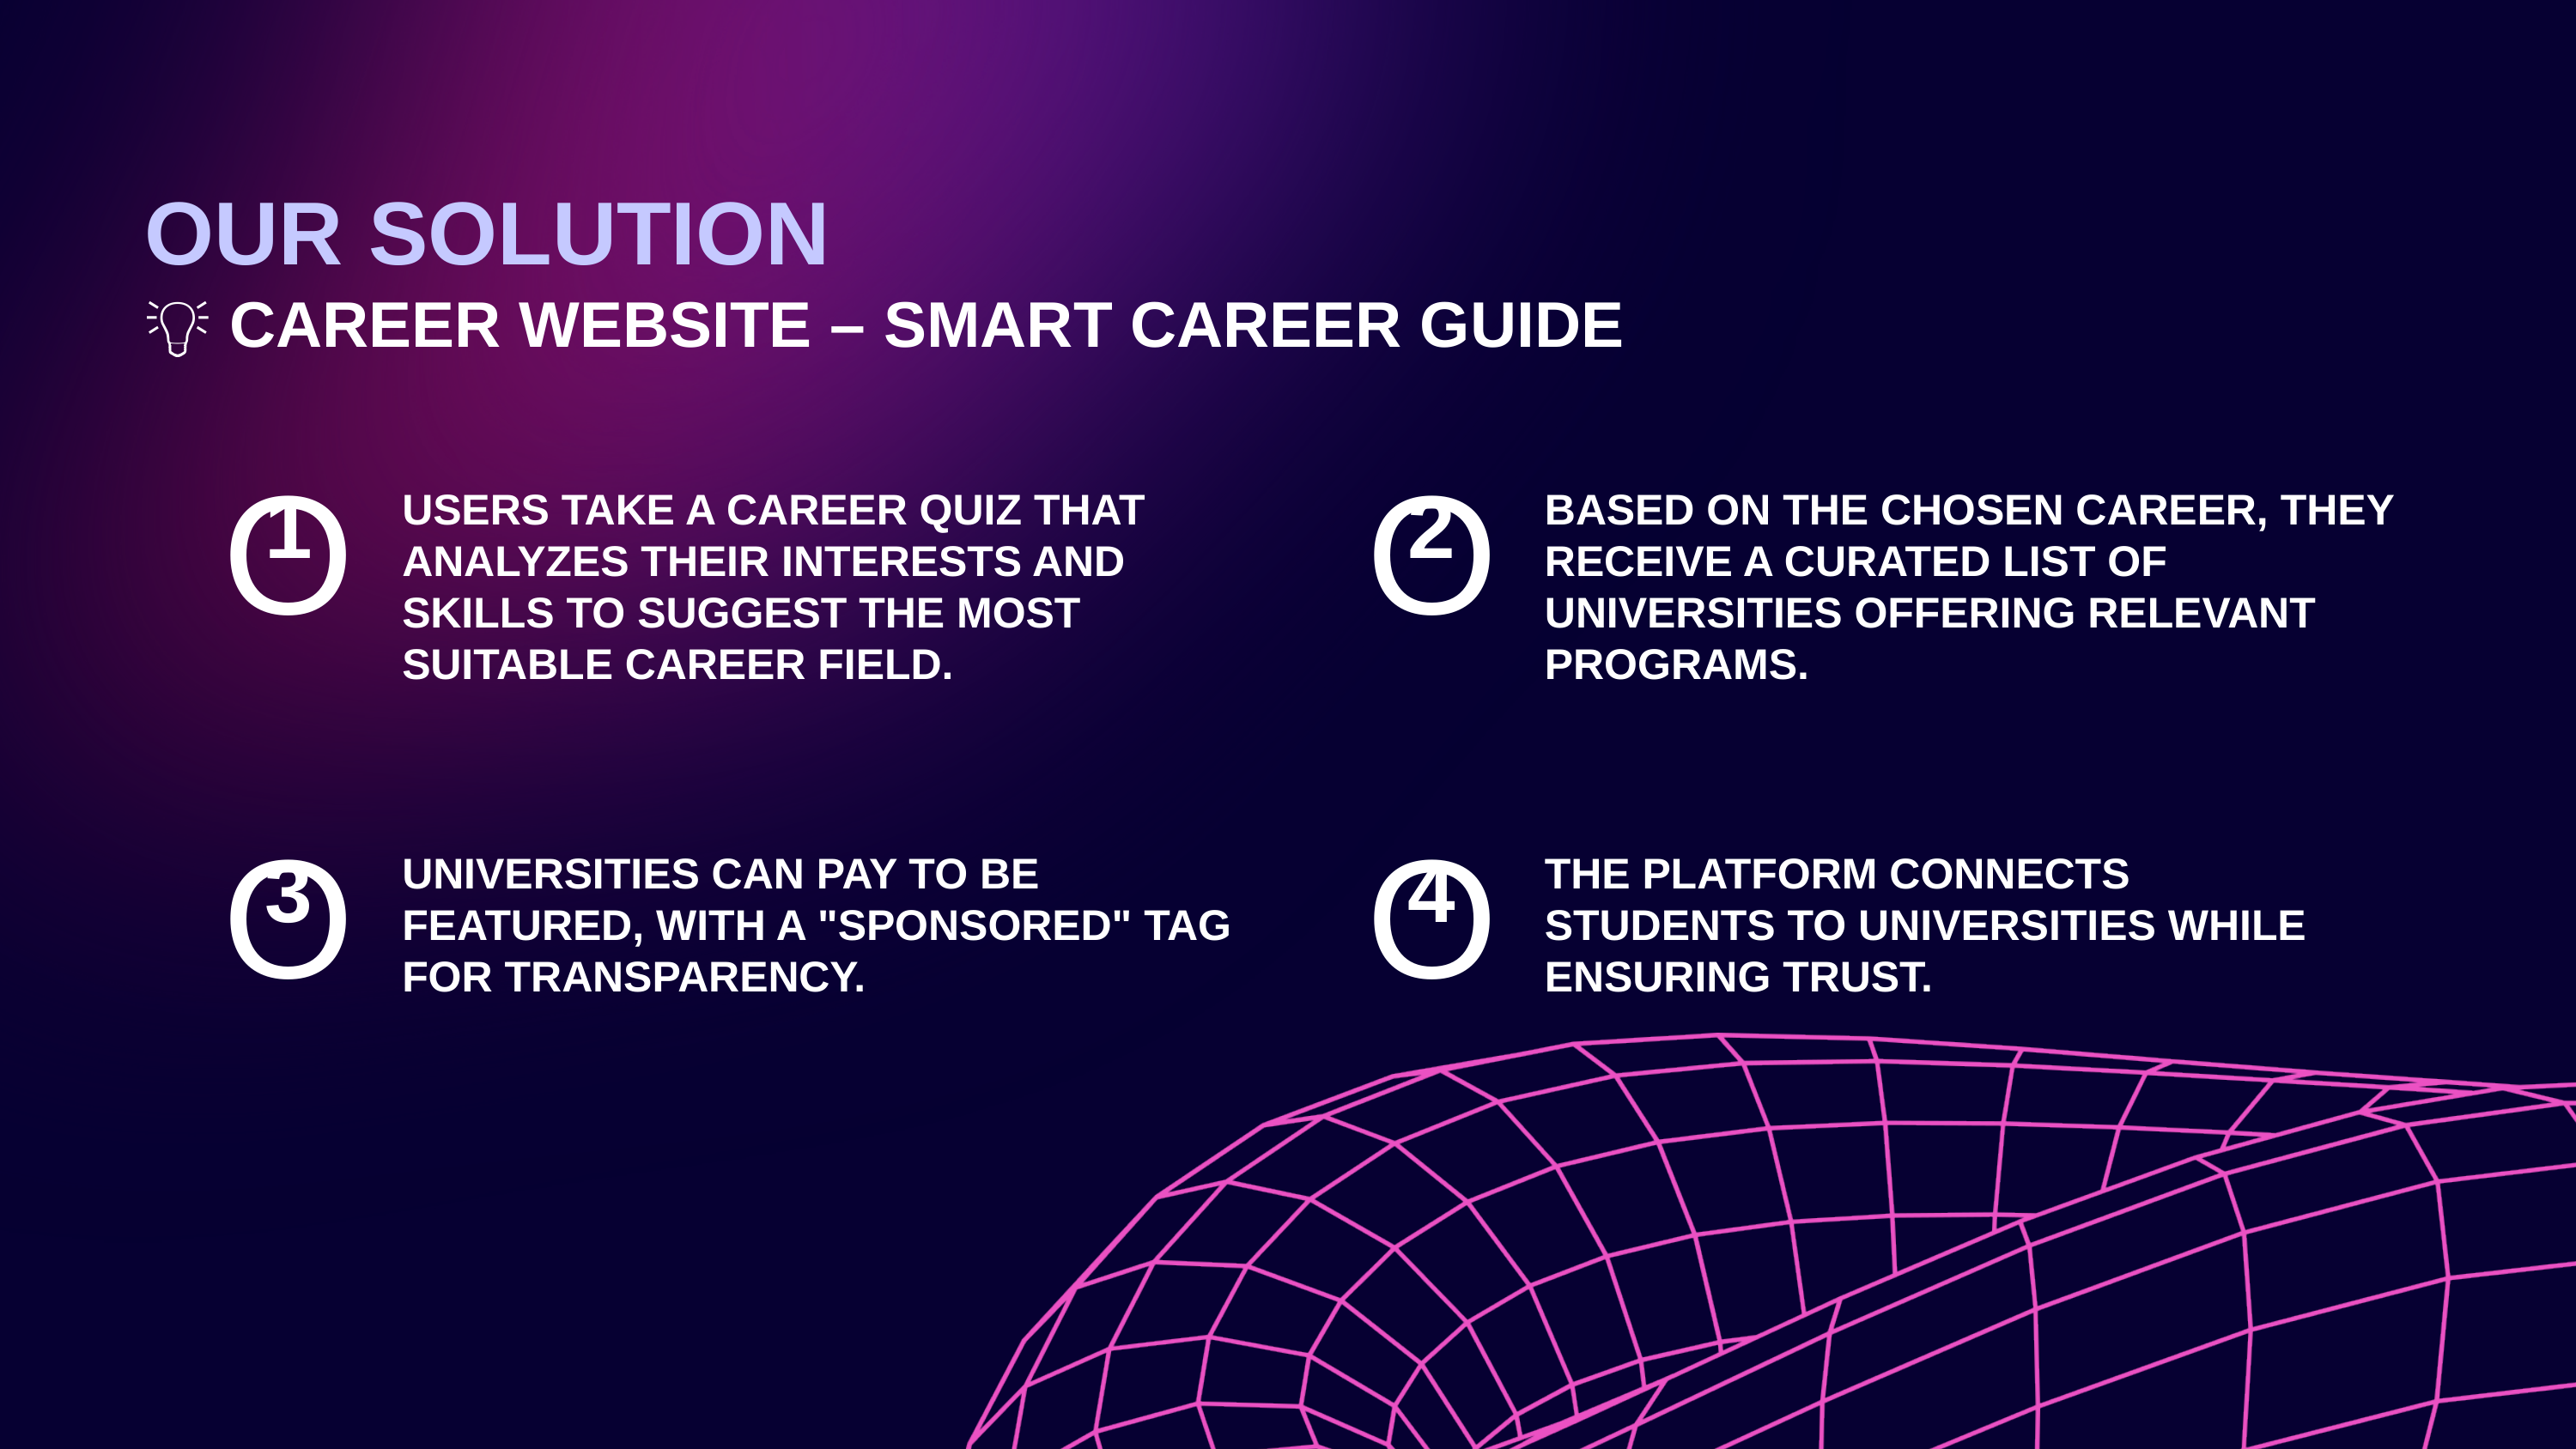

OUR SOLUTION
💡 CAREER WEBSITE – SMART CAREER GUIDE
O
1
O
2
USERS TAKE A CAREER QUIZ THAT ANALYZES THEIR INTERESTS AND SKILLS TO SUGGEST THE MOST SUITABLE CAREER FIELD.
BASED ON THE CHOSEN CAREER, THEY RECEIVE A CURATED LIST OF UNIVERSITIES OFFERING RELEVANT PROGRAMS.
O
3
O
4
UNIVERSITIES CAN PAY TO BE FEATURED, WITH A "SPONSORED" TAG FOR TRANSPARENCY.
THE PLATFORM CONNECTS STUDENTS TO UNIVERSITIES WHILE ENSURING TRUST.